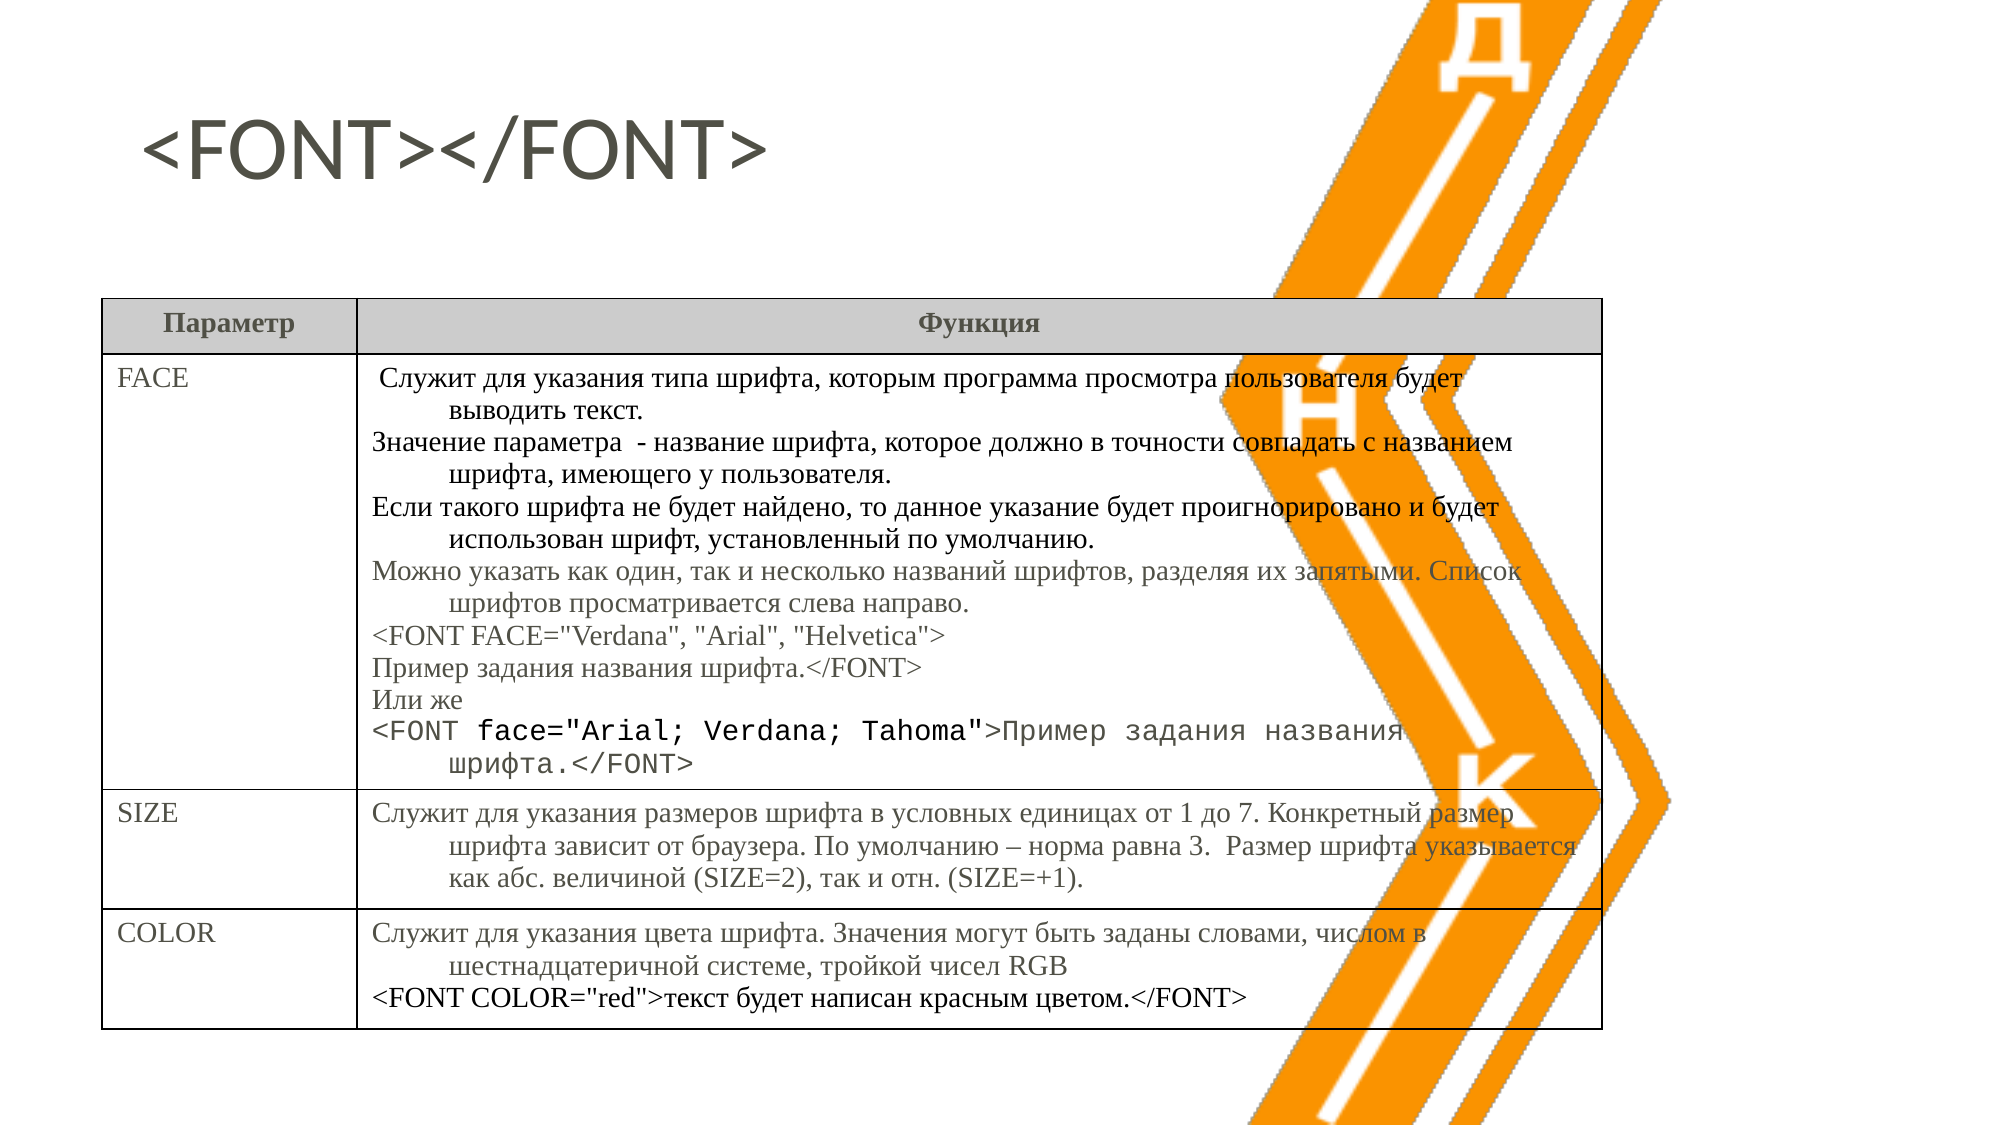

# <FONT></FONT>
| Параметр | Функция |
| --- | --- |
| FACE | Служит для указания типа шрифта, которым программа просмотра пользователя будет выводить текст. Значение параметра - название шрифта, которое должно в точности совпадать с названием шрифта, имеющего у пользователя. Если такого шрифта не будет найдено, то данное указание будет проигнорировано и будет использован шрифт, установленный по умолчанию. Можно указать как один, так и несколько названий шрифтов, разделяя их запятыми. Список шрифтов просматривается слева направо. <FONT FACE="Verdana", "Arial", "Helvetica"> Пример задания названия шрифта.</FONT> Или же <FONT face="Arial; Verdana; Tahoma">Пример задания названия шрифта.</FONT> |
| SIZE | Служит для указания размеров шрифта в условных единицах от 1 до 7. Конкретный размер шрифта зависит от браузера. По умолчанию – норма равна 3. Размер шрифта указывается как абс. величиной (SIZE=2), так и отн. (SIZE=+1). |
| COLOR | Служит для указания цвета шрифта. Значения могут быть заданы словами, числом в шестнадцатеричной системе, тройкой чисел RGB <FONT COLOR="red">текст будет написан красным цветом.</FONT> |